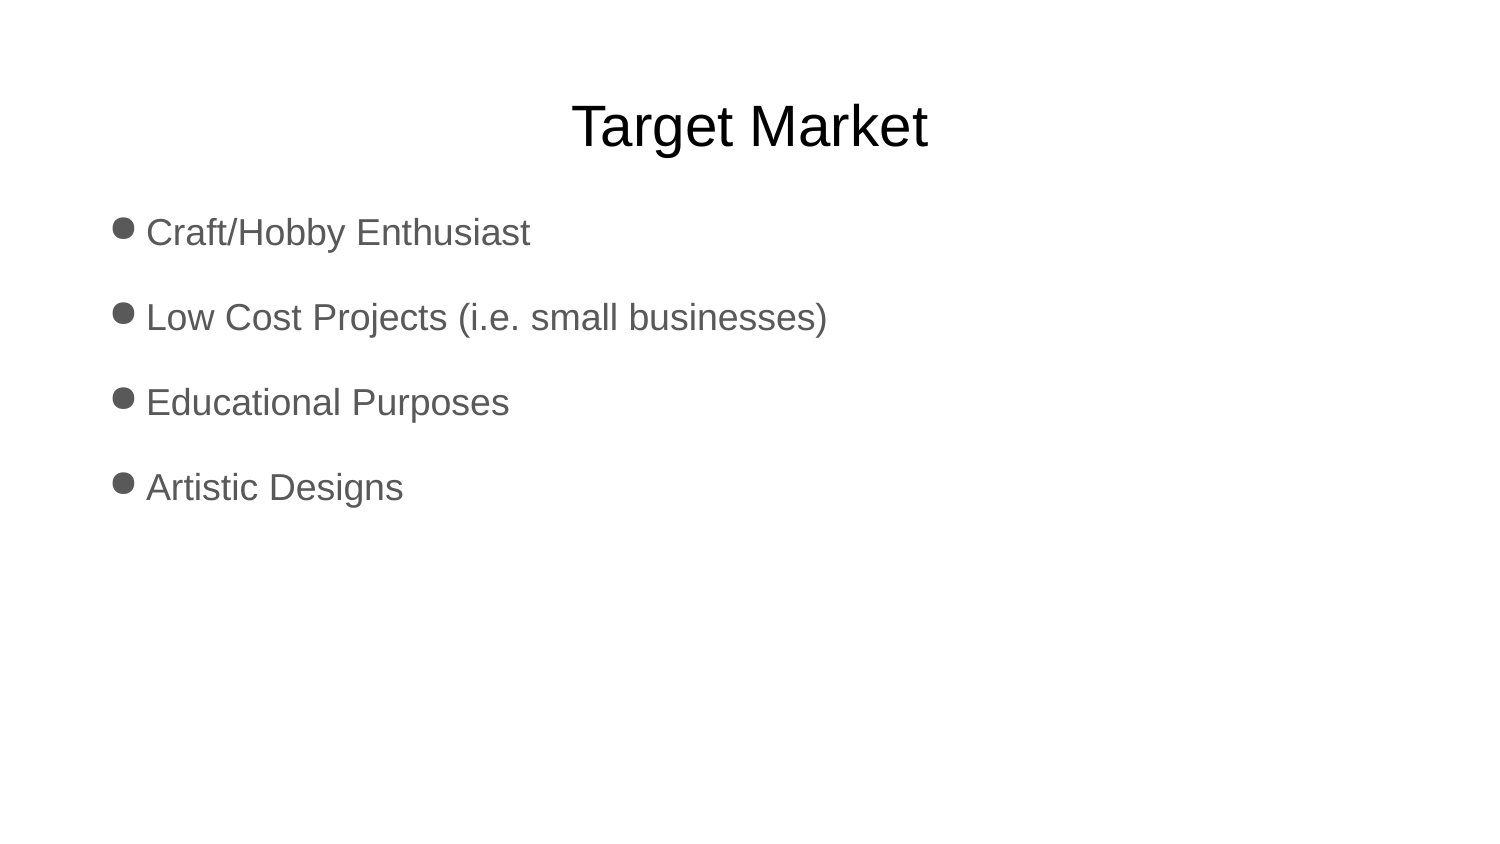

# Target Market
Craft/Hobby Enthusiast
Low Cost Projects (i.e. small businesses)
Educational Purposes
Artistic Designs